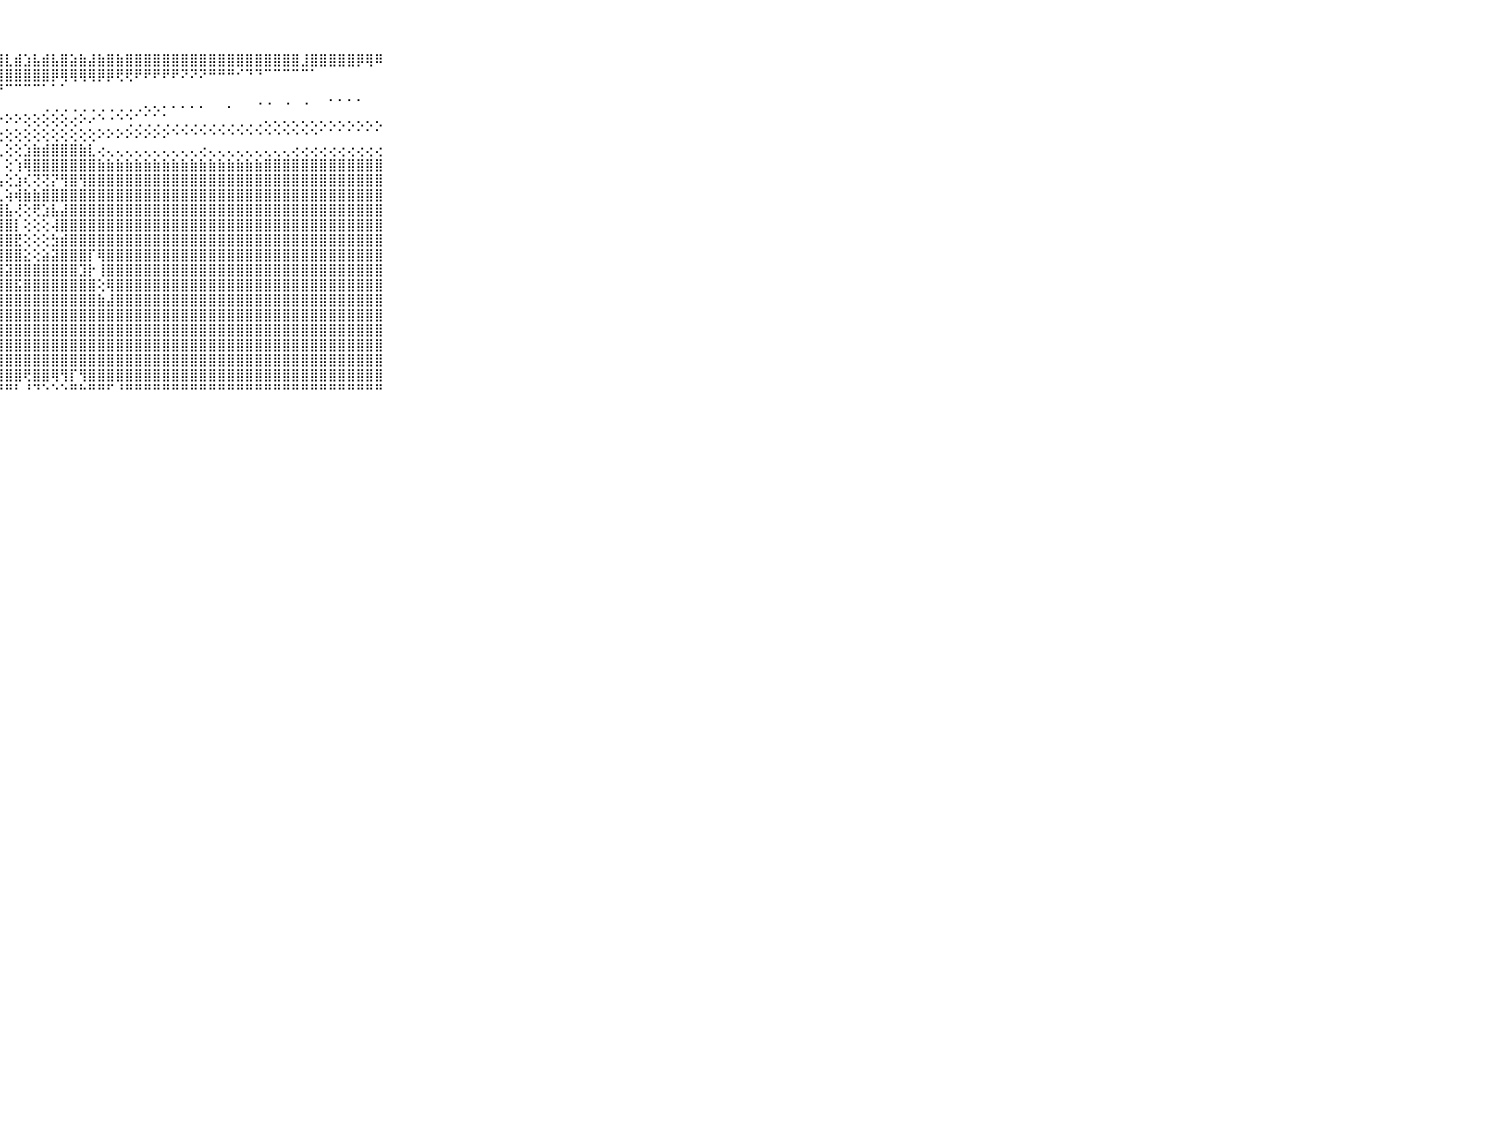

⠀⠀⠀⠀⠀⠀⠀⠀⠀⠀⠀⢏⣿⢹⡝⣇⢸⢕⡿⢸⢇⣸⣱⡇⣼⣱⣇⣸⣇⣾⣱⣧⣾⣧⣿⣵⣷⣼⣷⣿⣷⣿⣿⣿⣿⣿⣿⣿⣿⣿⣿⣿⣿⣿⣿⣿⣿⣿⣿⣿⣸⣿⣿⣿⣿⣿⡿⢿⠿⠀⠀⠀⠀⠀⠀⠀⠀⠀⠀⠀⠀
⠀⠀⠀⠀⠀⠀⠀⠀⠀⠀⠀⣼⣷⣿⣾⣿⣿⣷⣿⣿⣿⣿⣿⣿⣿⣿⣿⣿⣿⣿⣿⣿⣿⡿⢿⢿⢿⢿⡿⡿⢟⢟⠟⠟⠟⠟⠟⠝⠝⠝⠛⠛⠛⠊⠙⠙⠉⠉⠉⠉⠉⠁⠀⠀⠀⠀⠀⠀⠀⠀⠀⠀⠀⠀⠀⠀⠀⠀⠀⠀⠀
⠀⠀⠀⠀⠀⠀⠀⠀⠀⠀⠀⠟⠟⠟⠟⠝⠟⠝⠝⠛⠛⠛⠛⠛⠛⠙⠑⠘⠉⠉⠉⠉⠁⠁⠁⠀⠀⠀⠀⠀⠀⠀⠀⠀⠀⠀⠀⠀⠀⠀⠀⠀⠀⠀⠀⠀⠀⠀⠀⠀⠀⠀⠀⠀⠀⠀⠀⠀⠀⠀⠀⠀⠀⠀⠀⠀⠀⠀⠀⠀⠀
⠀⠀⠀⠀⠀⠀⠀⠀⠀⠀⠀⠀⠀⠀⠀⠀⠀⠀⠀⠀⠀⠀⠀⠀⠀⠀⠀⠀⠀⠀⠀⠀⢀⢀⢀⢀⢀⢀⢀⢀⢀⢀⢀⢄⢄⠄⠄⠄⠄⠄⠀⠀⠄⠀⠀⠐⠐⠀⠐⠀⠐⠀⠀⠁⠁⠁⠁⠀⠀⠀⠀⠀⠀⠀⠀⠀⠀⠀⠀⠀⠀
⠀⠀⠀⠀⠀⠀⠀⠀⠀⠀⠀⠀⠔⠔⠄⠄⠄⠄⠅⠅⠄⠅⠅⠅⠅⠅⠕⠕⠕⠕⢕⢕⢕⢕⢕⢔⠕⠔⠑⠐⠑⢑⢁⢁⢁⢁⢀⢀⢀⢀⢀⢀⢀⢀⢀⢀⢄⢄⢄⢄⢄⢄⢄⢄⢄⢄⢄⢄⢄⠀⠀⠀⠀⠀⠀⠀⠀⠀⠀⠀⠀
⠀⠀⠀⠀⠀⠀⠀⠀⠀⠀⠀⠀⠔⠔⠔⢐⢔⢔⢔⢔⢔⢔⢔⢔⢔⠔⠔⢔⢕⢕⢕⢕⢕⢕⢕⢕⢕⢕⠕⠕⠕⠕⠕⠕⠕⠕⠑⠑⠑⠑⠑⠑⠑⠑⠑⠑⠑⠑⠑⠑⠑⠑⠁⠁⠁⠁⠁⠁⠁⠀⠀⠀⠀⠀⠀⠀⠀⠀⠀⠀⠀
⠀⠀⠀⠀⠀⠀⠀⠀⠀⠀⠀⠀⢀⢀⢀⢀⢀⢀⢀⢀⢀⢀⢄⢀⢀⢀⢄⢄⢕⢕⣱⣷⣾⣿⣿⣿⣷⣇⢔⢄⢄⢄⢄⢄⢄⢄⢄⢄⢄⢔⢄⢄⢄⢄⢄⢄⢄⢄⢄⢔⢔⢔⢔⢔⢔⢔⢔⢔⢔⠀⠀⠀⠀⠀⠀⠀⠀⠀⠀⠀⠀
⠀⠀⠀⠀⠀⠀⠀⠀⠀⠀⠀⣷⣷⣷⣷⣷⣷⣷⣷⣷⣷⣷⣷⣷⣷⣷⣷⡇⢕⢱⢿⣿⣿⣿⣿⣿⣿⣿⣷⣷⣷⣷⣷⣷⣷⣷⣷⣷⣷⣷⣷⣷⣷⣷⣷⣷⣿⣿⣿⣿⣿⣿⣿⣿⣿⣿⣿⣿⣿⠀⠀⠀⠀⠀⠀⠀⠀⠀⠀⠀⠀
⠀⠀⠀⠀⠀⠀⠀⠀⠀⠀⠀⠙⢟⢹⣿⣿⣿⣿⣿⣿⣿⣿⡟⠋⢝⣿⣿⢣⢕⣱⢎⢝⢝⡝⢻⣿⢻⣿⣿⣿⣿⣿⣿⣿⣿⣿⣿⣿⣿⣿⣿⣿⣿⣿⣿⣿⣿⣿⣿⣿⣿⣿⣿⣿⣿⣿⣿⣿⣿⠀⠀⠀⠀⠀⠀⠀⠀⠀⠀⠀⠀
⠀⠀⠀⠀⠀⠀⠀⠀⠀⠀⠀⠄⢱⢼⣿⣿⣿⣿⣿⣿⣿⣿⡇⢔⢕⣻⣿⣇⢵⢾⣷⣷⣿⣿⣿⣿⣿⣿⣿⣿⣿⣿⣿⣿⣿⣿⣿⣿⣿⣿⣿⣿⣿⣿⣿⣿⣿⣿⣿⣿⣿⣿⣿⣿⣿⣿⣿⣿⣿⠀⠀⠀⠀⠀⠀⠀⠀⠀⠀⠀⠀
⠀⠀⠀⠀⠀⠀⠀⠀⠀⠀⠀⠀⢕⢸⣿⣿⣿⣿⣿⣿⣿⣿⡇⠀⢕⢺⣿⣿⣧⢜⢕⢟⣱⣧⣼⣿⣿⣿⣿⣿⣿⣿⣿⣿⣿⣿⣿⣿⣿⣿⣿⣿⣿⣿⣿⣿⣿⣿⣿⣿⣿⣿⣿⣿⣿⣿⣿⣿⣿⠀⠀⠀⠀⠀⠀⠀⠀⠀⠀⠀⠀
⠀⠀⠀⠀⠀⠀⠀⠀⠀⠀⠀⠀⠀⢸⣿⣿⣿⣿⣿⣿⣿⣿⣇⠀⢕⢸⣿⣿⣿⡇⢕⢕⢕⢼⣿⣿⣿⣿⣿⣿⣿⣿⣿⣿⣿⣿⣿⣿⣿⣿⣿⣿⣿⣿⣿⣿⣿⣿⣿⣿⣿⣿⣿⣿⣿⣿⣿⣿⣿⠀⠀⠀⠀⠀⠀⠀⠀⠀⠀⠀⠀
⠀⠀⠀⠀⠀⠀⠀⠀⠀⠀⠀⠀⠀⢸⣿⣿⣿⣿⣿⣿⣿⣿⣿⠀⢕⢸⣿⣿⣿⣟⢕⢕⢕⣳⣾⣿⣿⣿⣿⣿⣿⣿⣿⣿⣿⣿⣿⣿⣿⣿⣿⣿⣿⣿⣿⣿⣿⣿⣿⣿⣿⣿⣿⣿⣿⣿⣿⣿⣿⠀⠀⠀⠀⠀⠀⠀⠀⠀⠀⠀⠀
⠀⠀⠀⠀⠀⠀⠀⠀⠀⠀⠀⢄⠀⢜⣿⣿⣿⣿⣿⣿⣿⣿⣿⢄⢕⢸⣿⣿⣿⣿⣕⢕⣵⣽⣿⣿⣿⡏⢿⣿⣿⣿⣿⣿⣿⣿⣿⣿⣿⣿⣿⣿⣿⣿⣿⣿⣿⣿⣿⣿⣿⣿⣿⣿⣿⣿⣿⣿⣿⠀⠀⠀⠀⠀⠀⠀⠀⠀⠀⠀⠀
⠀⠀⠀⠀⠀⠀⠀⠀⠀⠀⠀⡕⢕⢕⣿⣿⣿⣿⣿⣿⣿⣿⣿⢕⢕⢸⣿⣿⣽⣿⣿⣿⣿⣿⣿⣿⣹⡗⢸⣿⣿⣿⣿⣿⣿⣿⣿⣿⣿⣿⣿⣿⣿⣿⣿⣿⣿⣿⣿⣿⣿⣿⣿⣿⣿⣿⣿⣿⣿⠀⠀⠀⠀⠀⠀⠀⠀⠀⠀⠀⠀
⠀⠀⠀⠀⠀⠀⠀⠀⠀⠀⠀⢕⢕⢕⣿⣿⣿⣿⣿⣿⣿⣿⣿⢕⢕⢸⣿⣿⣿⣯⣿⣿⣿⣿⣿⣿⣿⣿⢕⢿⣿⣿⣿⣿⣿⣿⣿⣿⣿⣿⣿⣿⣿⣿⣿⣿⣿⣿⣿⣿⣿⣿⣿⣿⣿⣿⣿⣿⣿⠀⠀⠀⠀⠀⠀⠀⠀⠀⠀⠀⠀
⠀⠀⠀⠀⠀⠀⠀⠀⠀⠀⠀⡕⢕⢕⣿⣿⣿⣿⣿⣿⣿⣿⣿⢕⢕⢸⣿⣿⣿⣿⣿⣿⣿⣿⣿⣿⣿⣿⣷⣼⣿⣿⣿⣿⣿⣿⣿⣿⣿⣿⣿⣿⣿⣿⣿⣿⣿⣿⣿⣿⣿⣿⣿⣿⣿⣿⣿⣿⣿⠀⠀⠀⠀⠀⠀⠀⠀⠀⠀⠀⠀
⠀⠀⠀⠀⠀⠀⠀⠀⠀⠀⠀⣿⣿⣿⣿⣿⣿⣿⣿⣿⣿⣿⣿⣕⣱⣼⣿⣿⣿⣿⣿⣿⣿⣿⣿⣿⣿⣿⣿⣿⣿⣿⣿⣿⣿⣿⣿⣿⣿⣿⣿⣿⣿⣿⣿⣿⣿⣿⣿⣿⣿⣿⣿⣿⣿⣿⣿⣿⣿⠀⠀⠀⠀⠀⠀⠀⠀⠀⠀⠀⠀
⠀⠀⠀⠀⠀⠀⠀⠀⠀⠀⠀⣿⣿⣿⣿⣿⣿⣿⣿⣿⣿⣿⣿⣿⣿⣿⣿⣿⣿⣿⣿⣿⣿⣿⣿⣿⣿⣿⣿⣿⣿⣿⣿⣿⣿⣿⣿⣿⣿⣿⣿⣿⣿⣿⣿⣿⣿⣿⣿⣿⣿⣿⣿⣿⣿⣿⣿⣿⣿⠀⠀⠀⠀⠀⠀⠀⠀⠀⠀⠀⠀
⠀⠀⠀⠀⠀⠀⠀⠀⠀⠀⠀⣿⣟⣯⣽⣿⣿⣿⣿⣿⣿⣿⣿⣿⣿⣿⣿⣿⣿⣿⣿⣿⣿⣿⣿⣿⣿⣿⣿⣿⣿⣿⣿⣿⣿⣿⣿⣿⣿⣿⣿⣿⣿⣿⣿⣿⣿⣿⣿⣿⣿⣿⣿⣿⣿⣿⣿⣿⣿⠀⠀⠀⠀⠀⠀⠀⠀⠀⠀⠀⠀
⠀⠀⠀⠀⠀⠀⠀⠀⠀⠀⠀⣕⣾⣟⣼⣯⡝⢝⢟⢟⢟⢿⢿⡿⢹⣿⡿⣿⣿⣿⣿⣿⣿⣿⣿⣿⣿⣿⣿⣿⣿⣿⣿⣿⣿⣿⣿⣿⣿⣿⣿⣿⣿⣿⣿⣿⣿⣿⣿⣿⣿⣿⣿⣿⣿⣿⣿⣿⣿⠀⠀⠀⠀⠀⠀⠀⠀⠀⠀⠀⠀
⠀⠀⠀⠀⠀⠀⠀⠀⠀⠀⠀⢿⣿⣿⢗⢞⢕⢕⢕⢕⢕⢱⡵⣧⣸⣿⣿⣿⣿⣿⢟⣿⣿⢿⢻⡏⢻⣿⣿⣿⣿⣿⣿⣿⣿⣿⣿⣿⣿⣿⣿⣿⣿⣿⣿⣿⣿⣿⣿⣿⣿⣿⣿⣿⣿⣿⣿⣿⣿⠀⠀⠀⠀⠀⠀⠀⠀⠀⠀⠀⠀
⠀⠀⠀⠀⠀⠀⠀⠀⠀⠀⠀⠑⠘⠃⠑⠑⠑⠑⠑⠑⠑⠓⠓⠛⠛⠛⠛⠛⠛⠃⠘⠙⠑⠑⠑⠛⠓⠛⠛⠋⠘⠛⠛⠛⠛⠛⠛⠛⠛⠛⠛⠛⠛⠛⠛⠛⠛⠛⠛⠛⠛⠛⠛⠛⠛⠛⠛⠛⠛⠀⠀⠀⠀⠀⠀⠀⠀⠀⠀⠀⠀